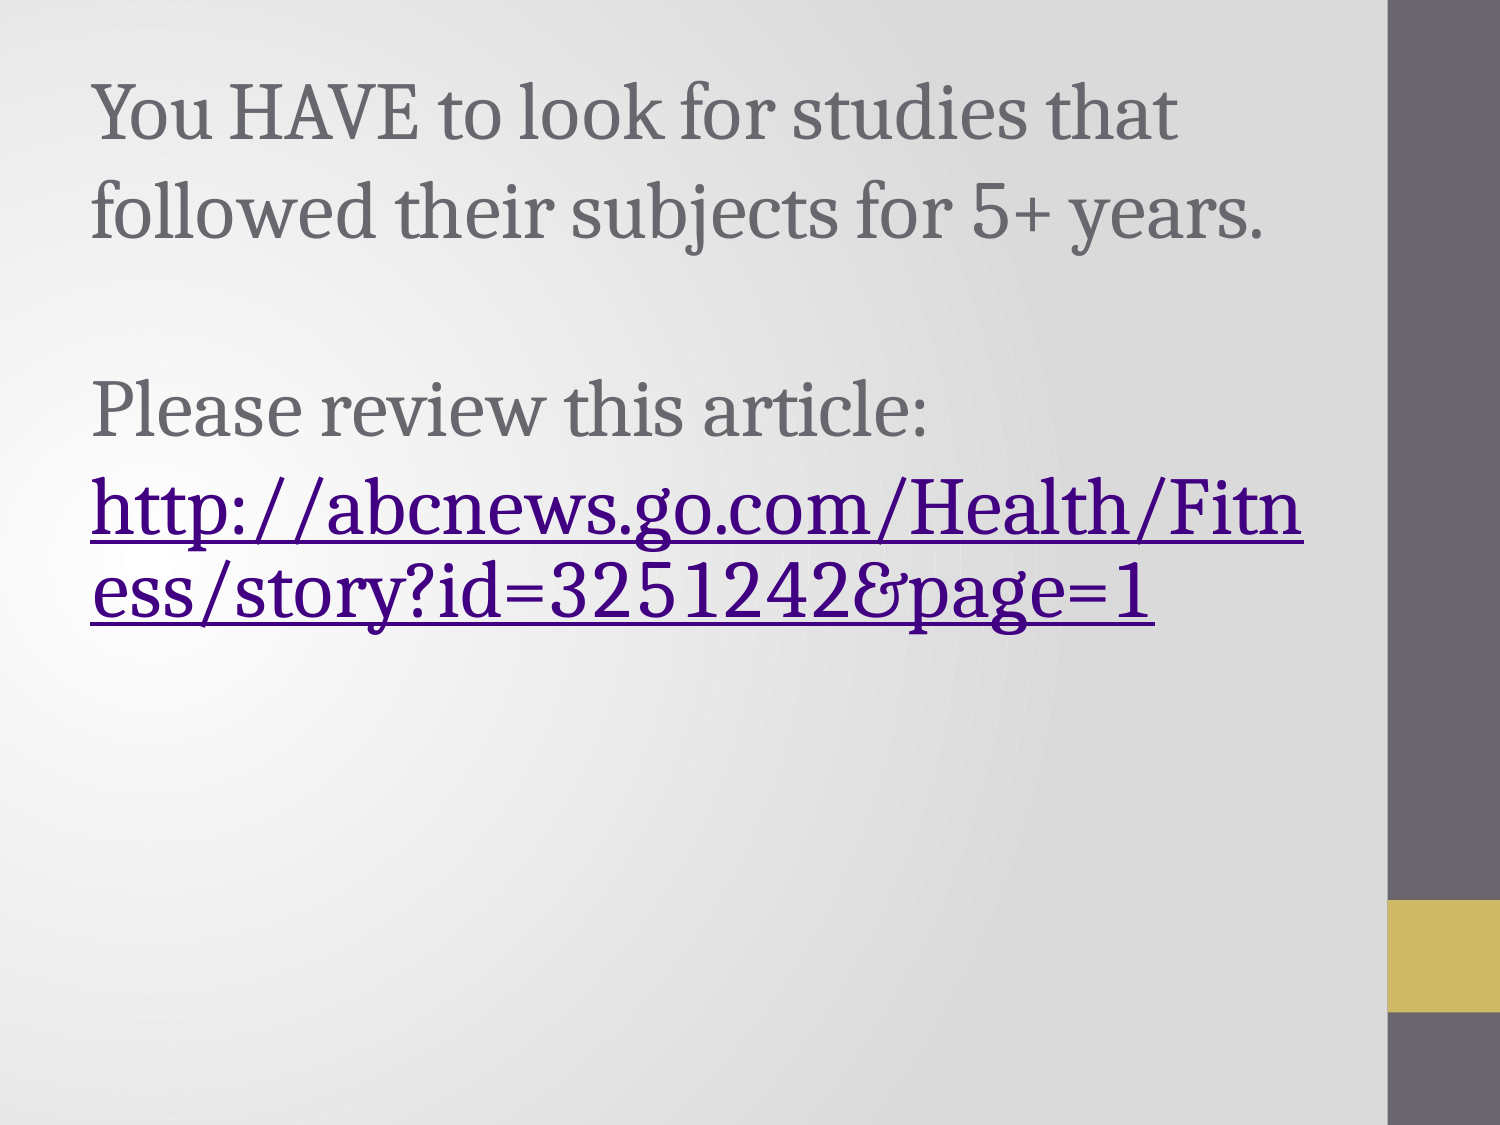

# You HAVE to look for studies that followed their subjects for 5+ years. Please review this article:   http://abcnews.go.com/Health/Fitness/story?id=3251242&page=1